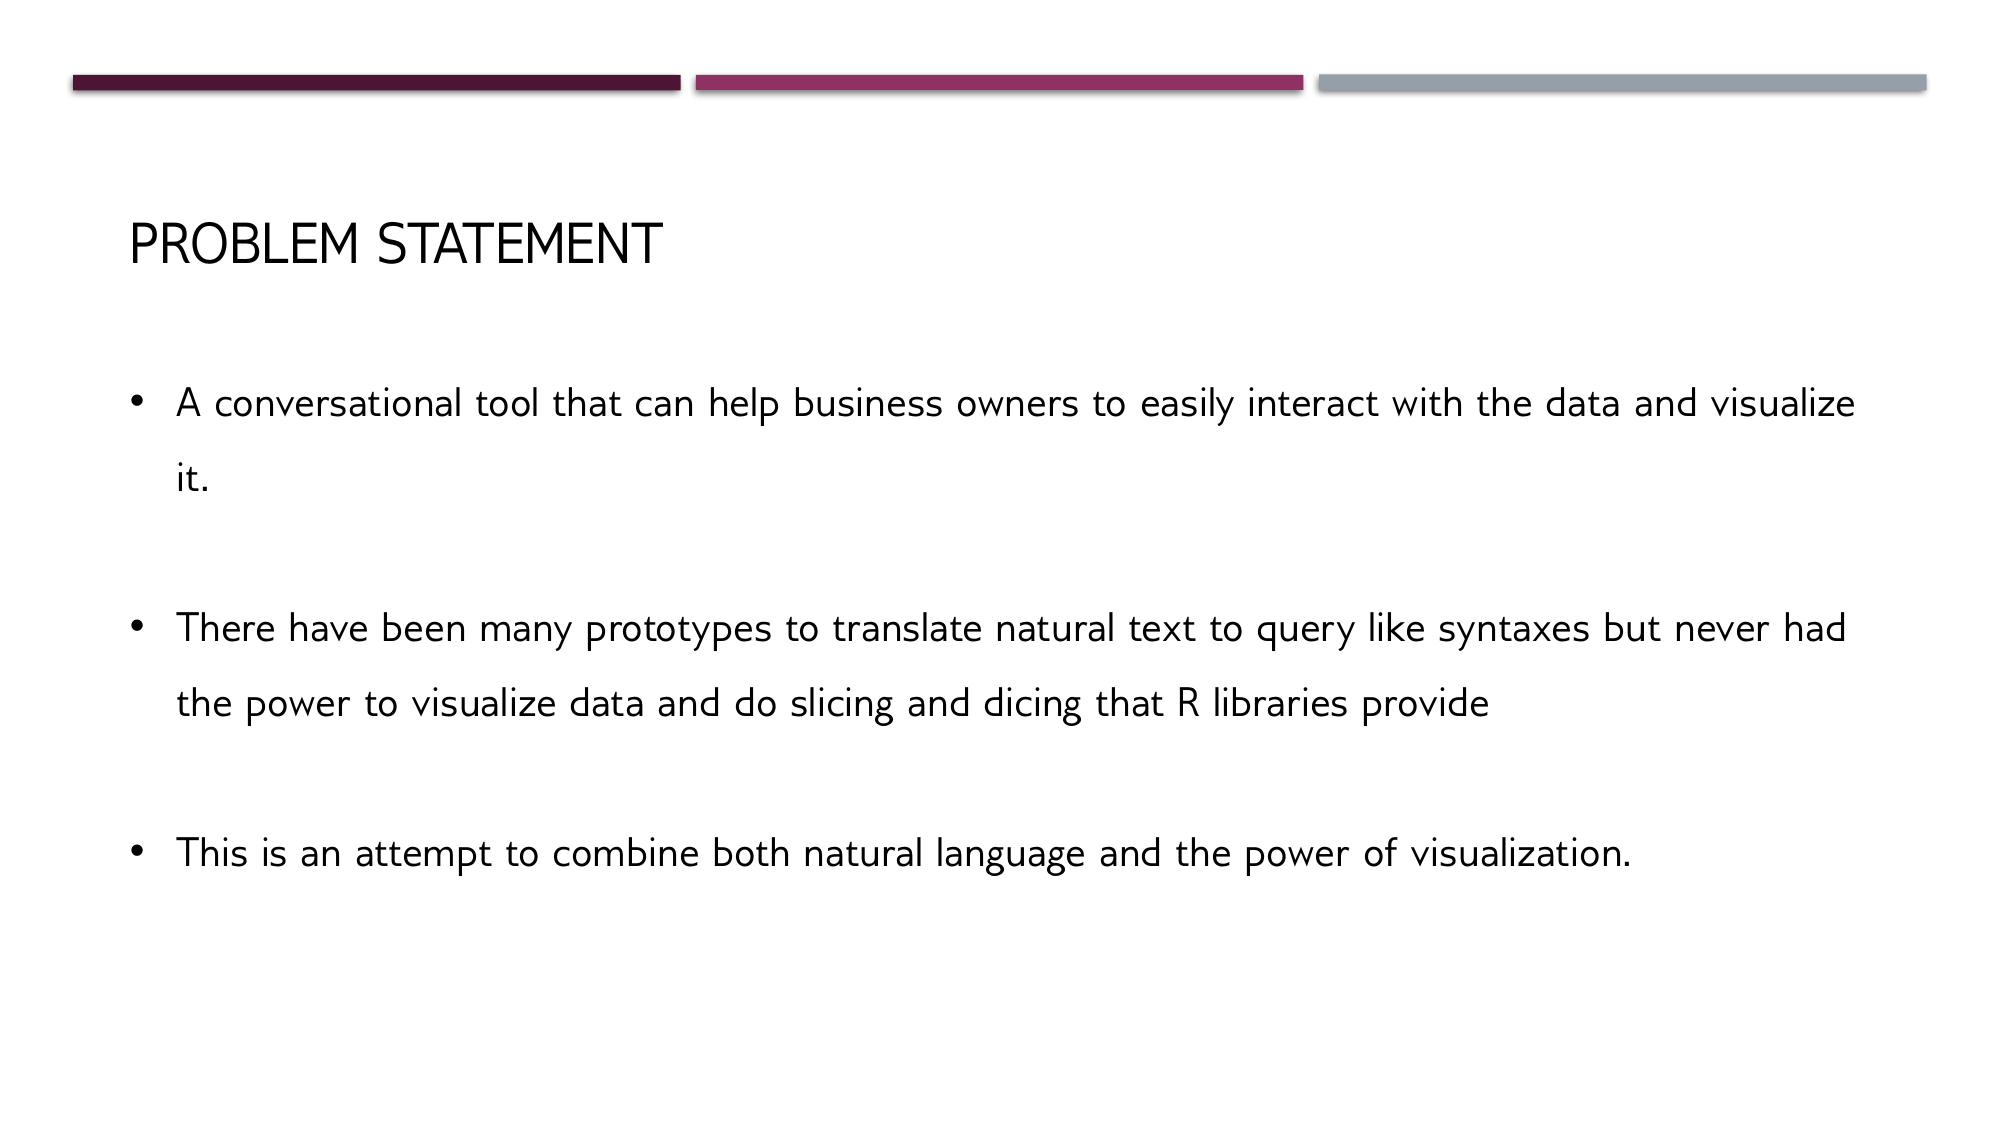

PROBLEM STATEMENT

A conversational tool that can help business owners to easily interact with the data and visualize it.

There have been many prototypes to translate natural text to query like syntaxes but never had the power to visualize data and do slicing and dicing that R libraries provide

This is an attempt to combine both natural language and the power of visualization.